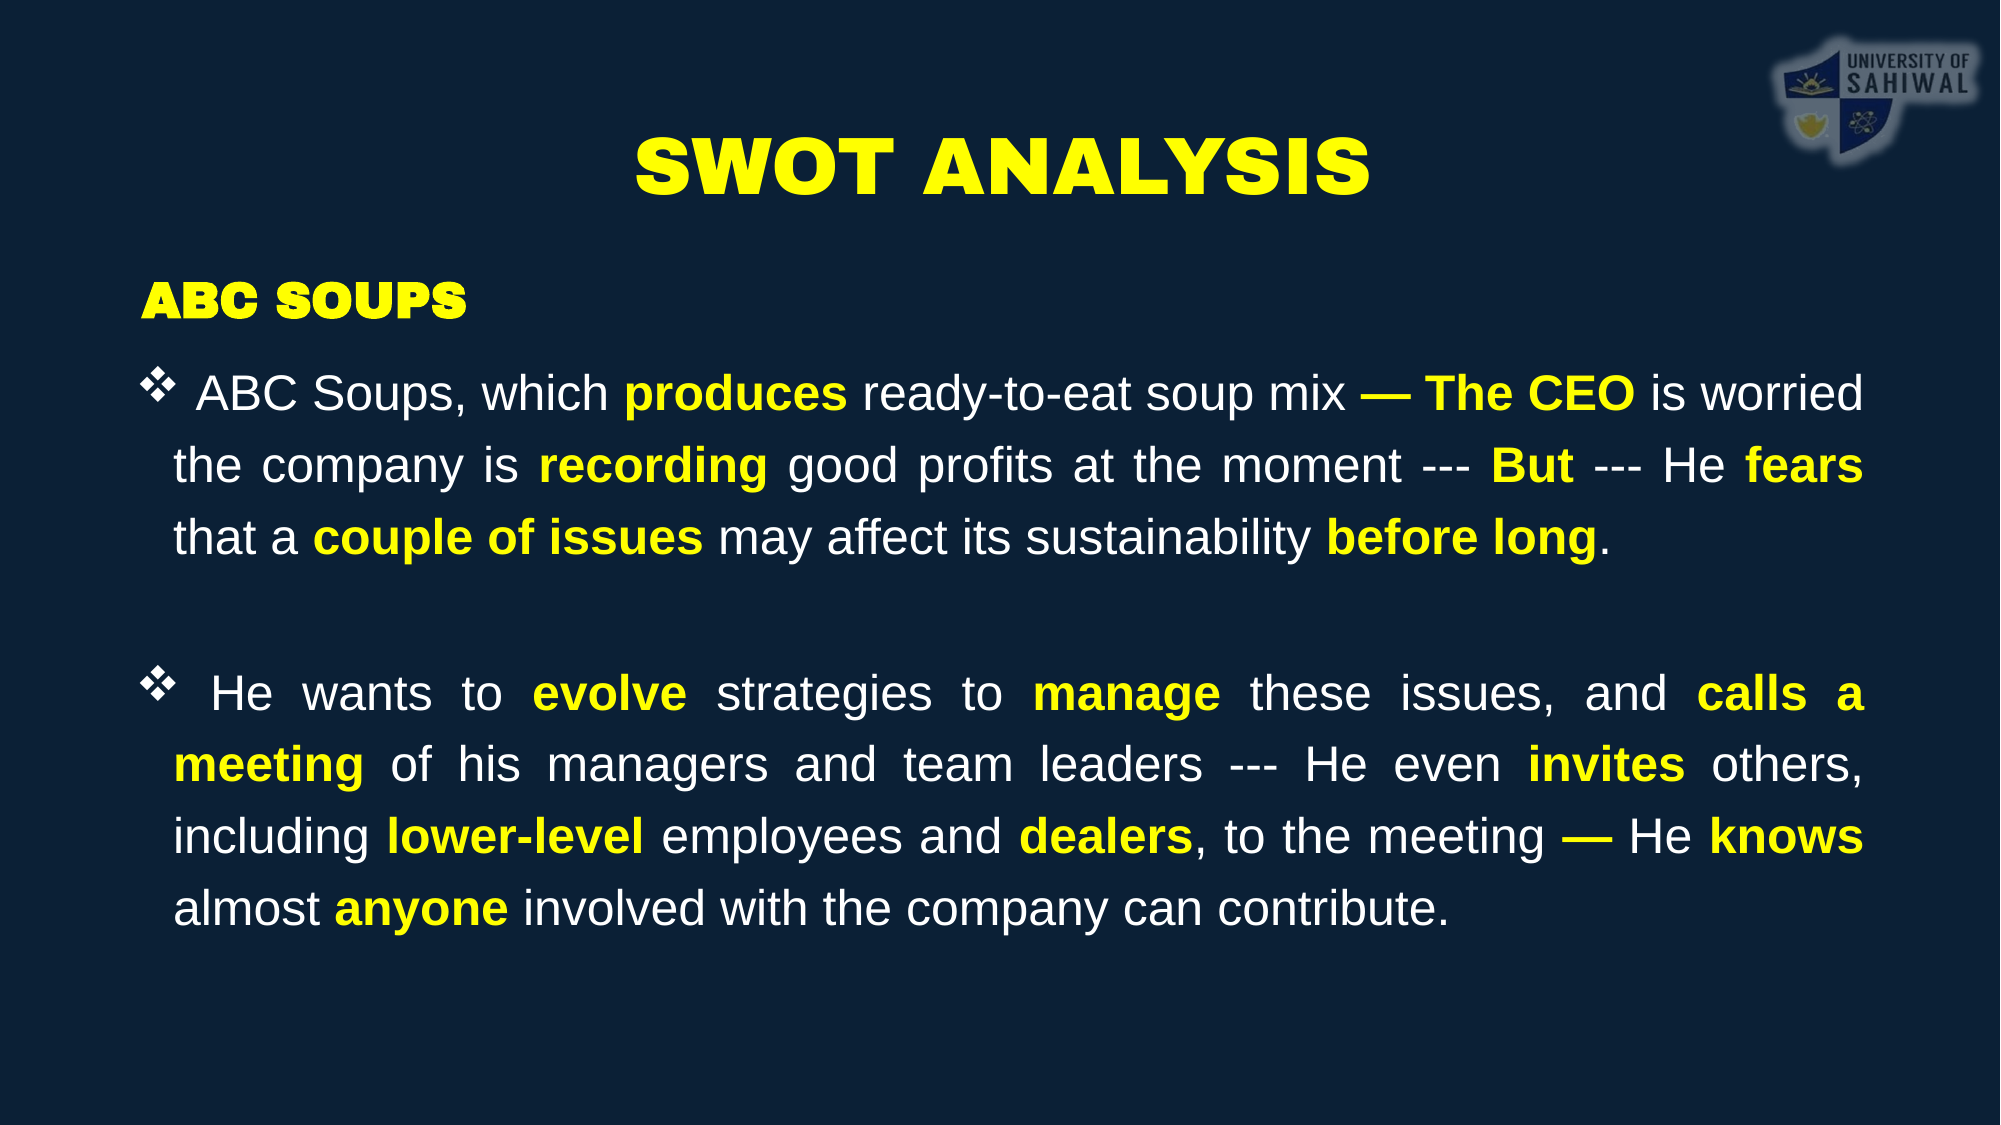

SWOT ANALYSIS

ABC SOUPS
 ABC Soups, which produces ready-to-eat soup mix — The CEO is worried the company is recording good profits at the moment --- But --- He fears that a couple of issues may affect its sustainability before long.

 He wants to evolve strategies to manage these issues, and calls a meeting of his managers and team leaders --- He even invites others, including lower-level employees and dealers, to the meeting — He knows almost anyone involved with the company can contribute.